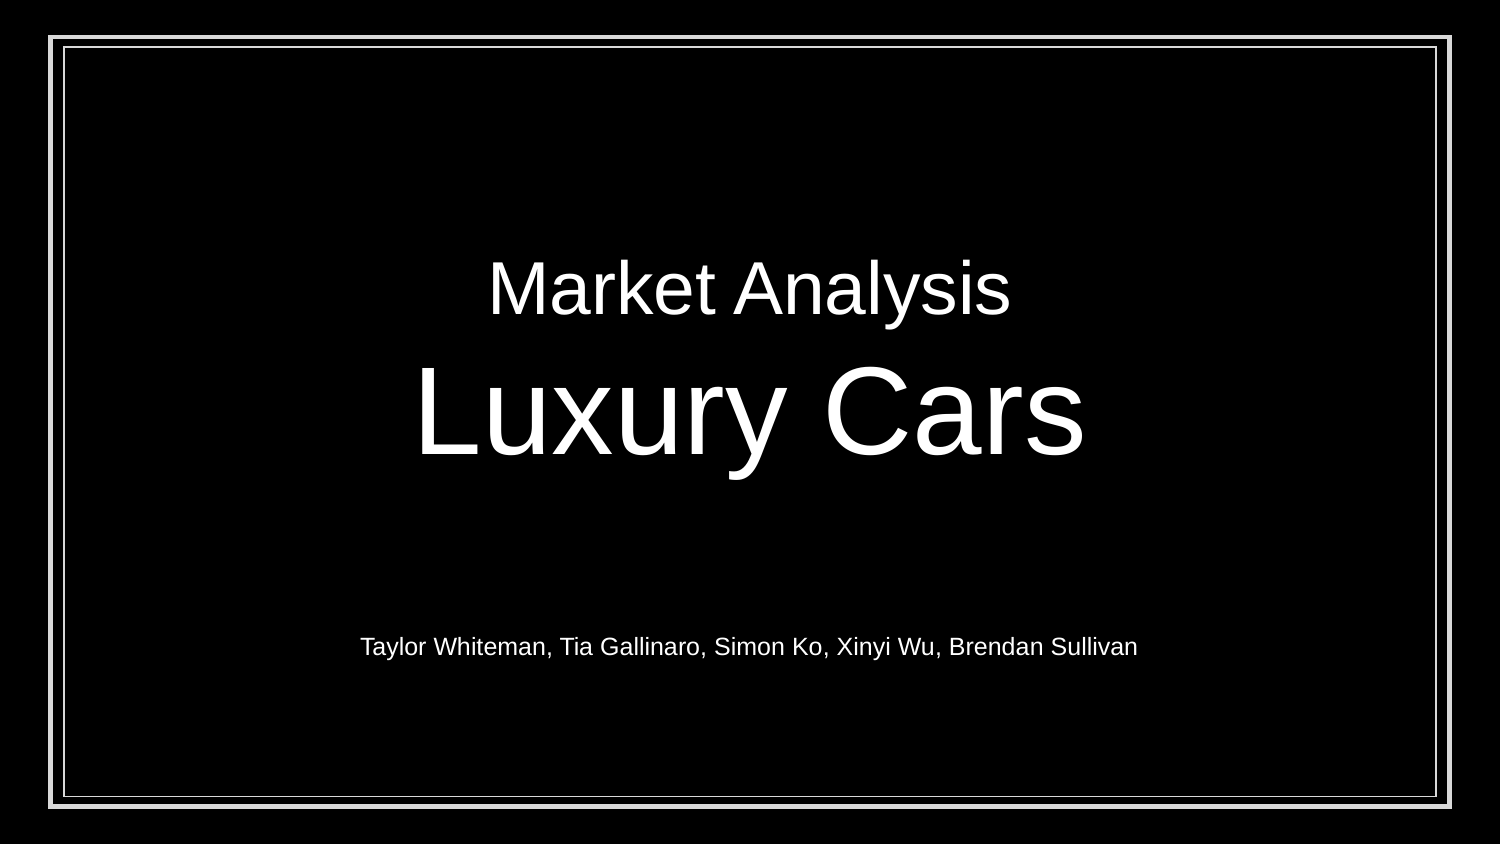

# Market Analysis
Luxury Cars
Taylor Whiteman, Tia Gallinaro, Simon Ko, Xinyi Wu, Brendan Sullivan